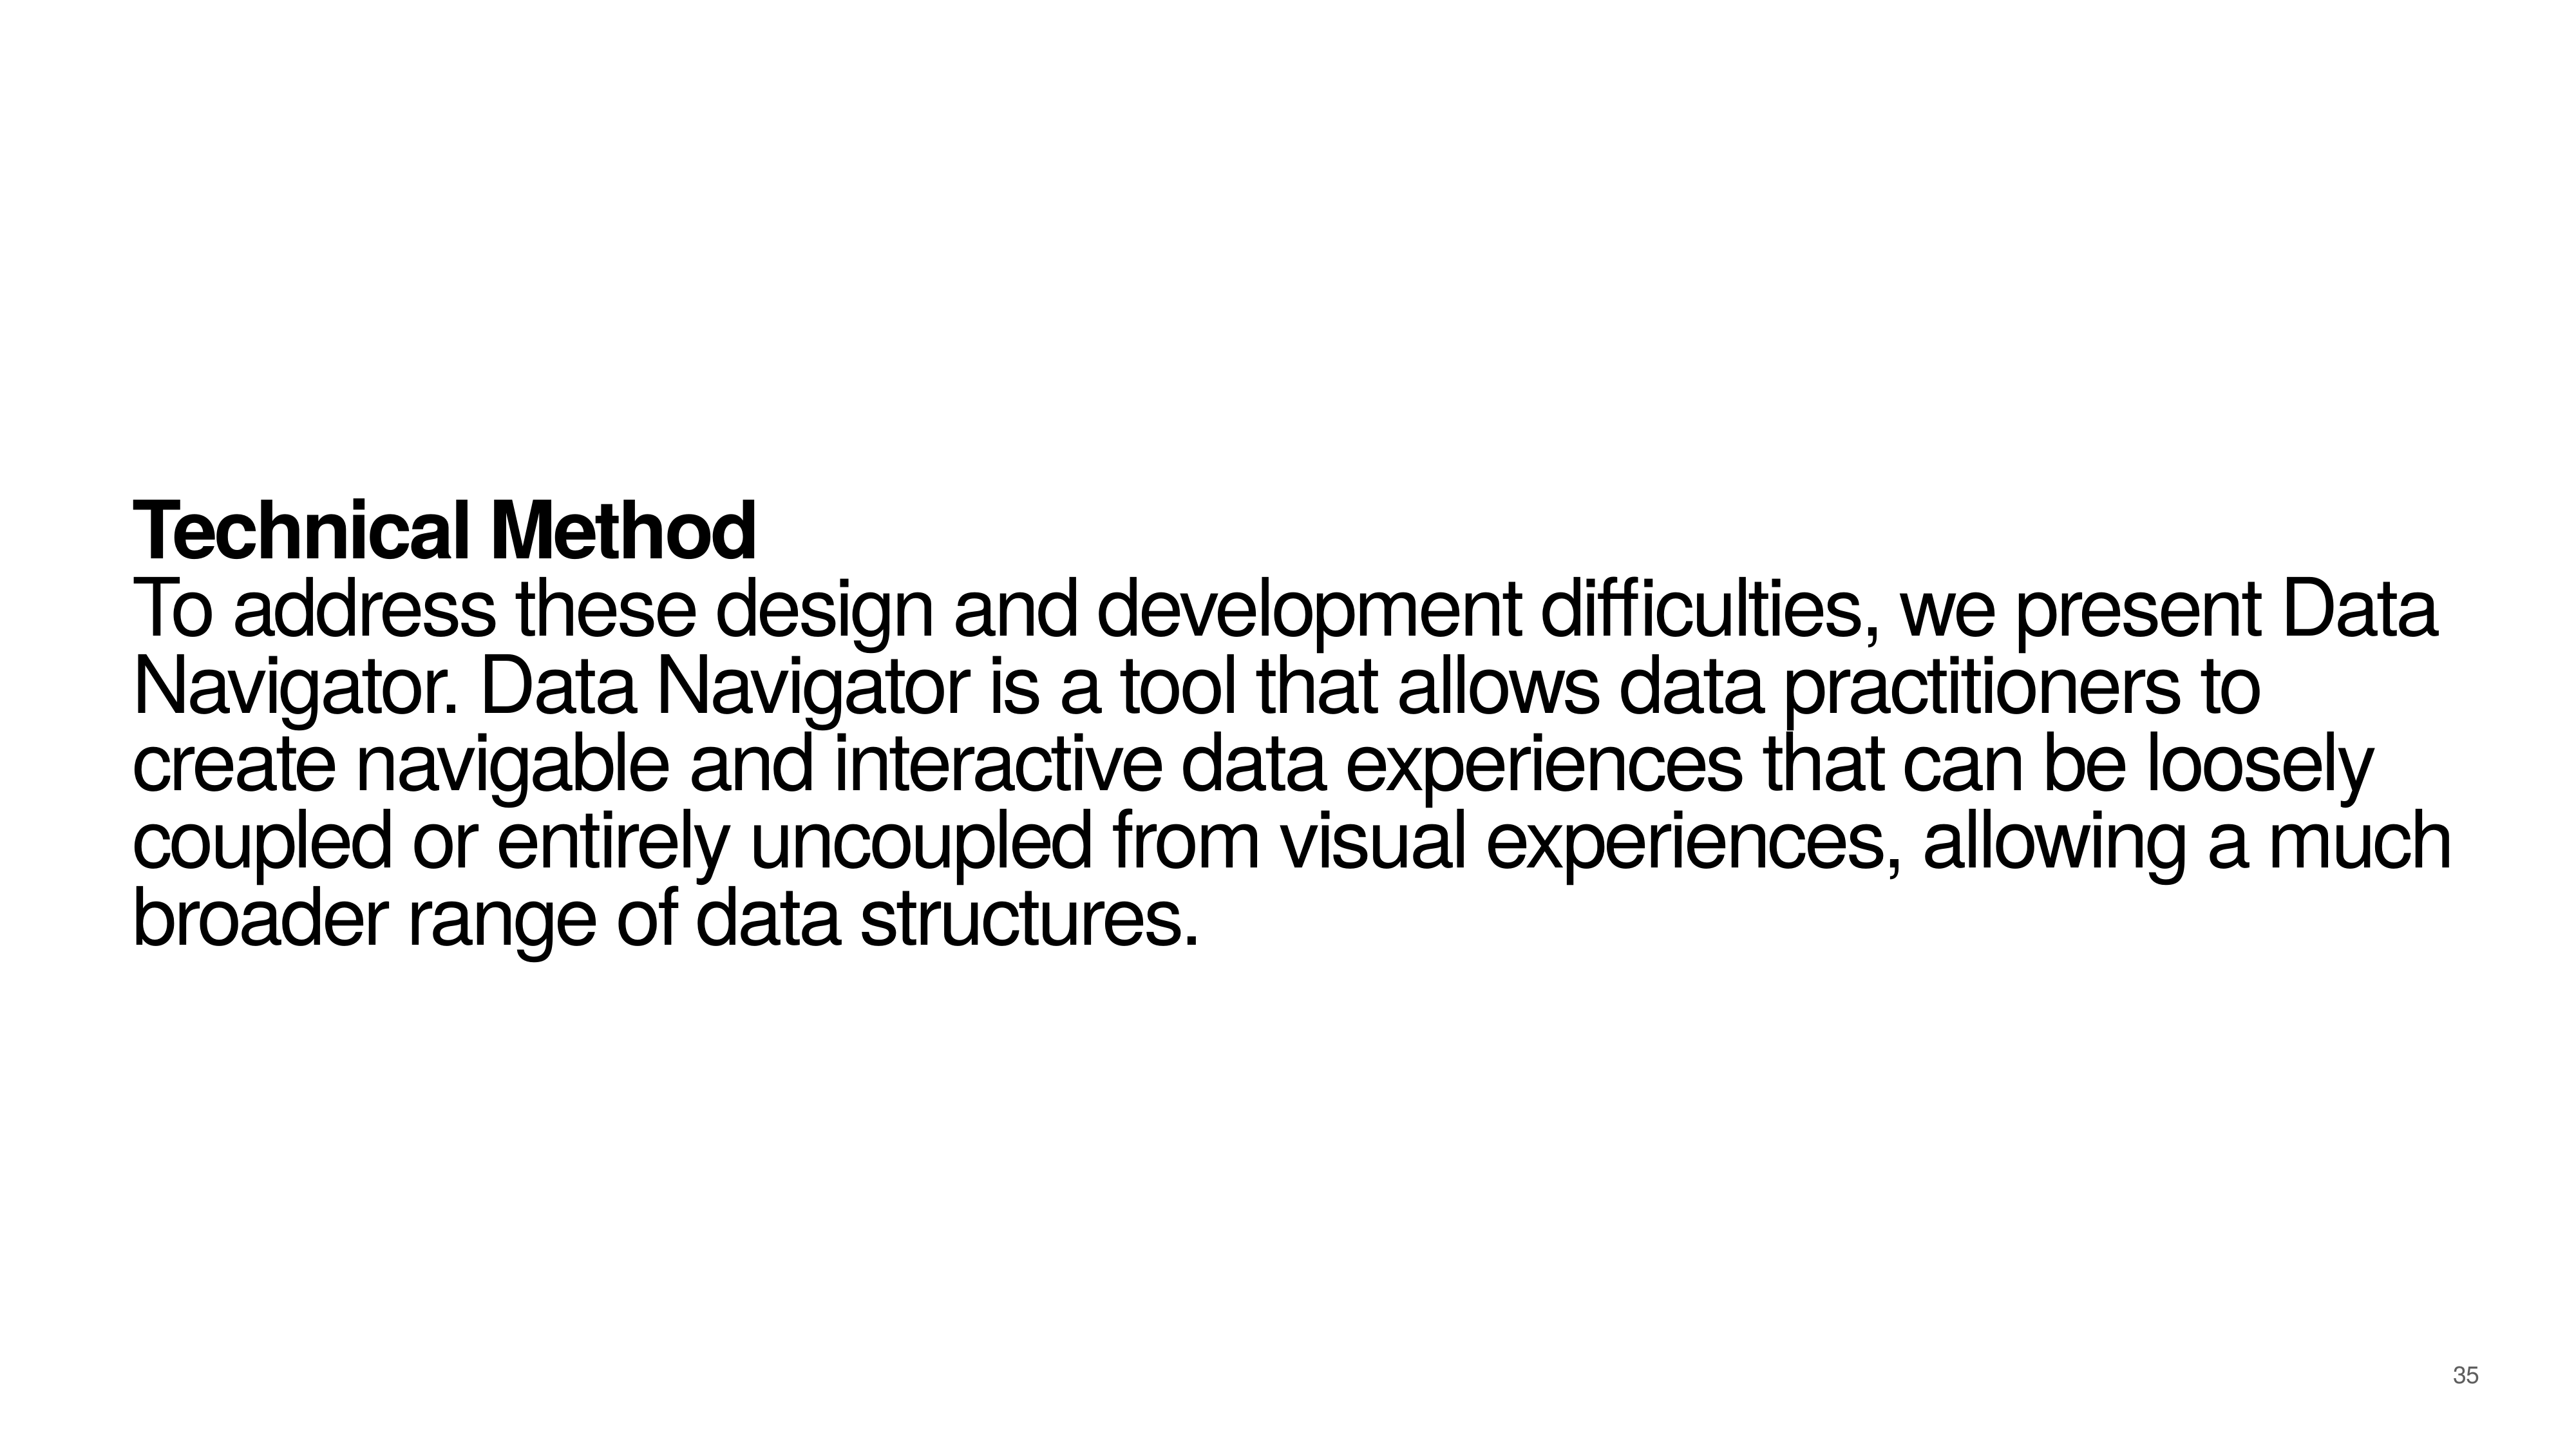

# Technical Method To address these design and development difficulties, we present Data Navigator. Data Navigator is a tool that allows data practitioners to create navigable and interactive data experiences that can be loosely coupled or entirely uncoupled from visual experiences, allowing a much broader range of data structures.
35